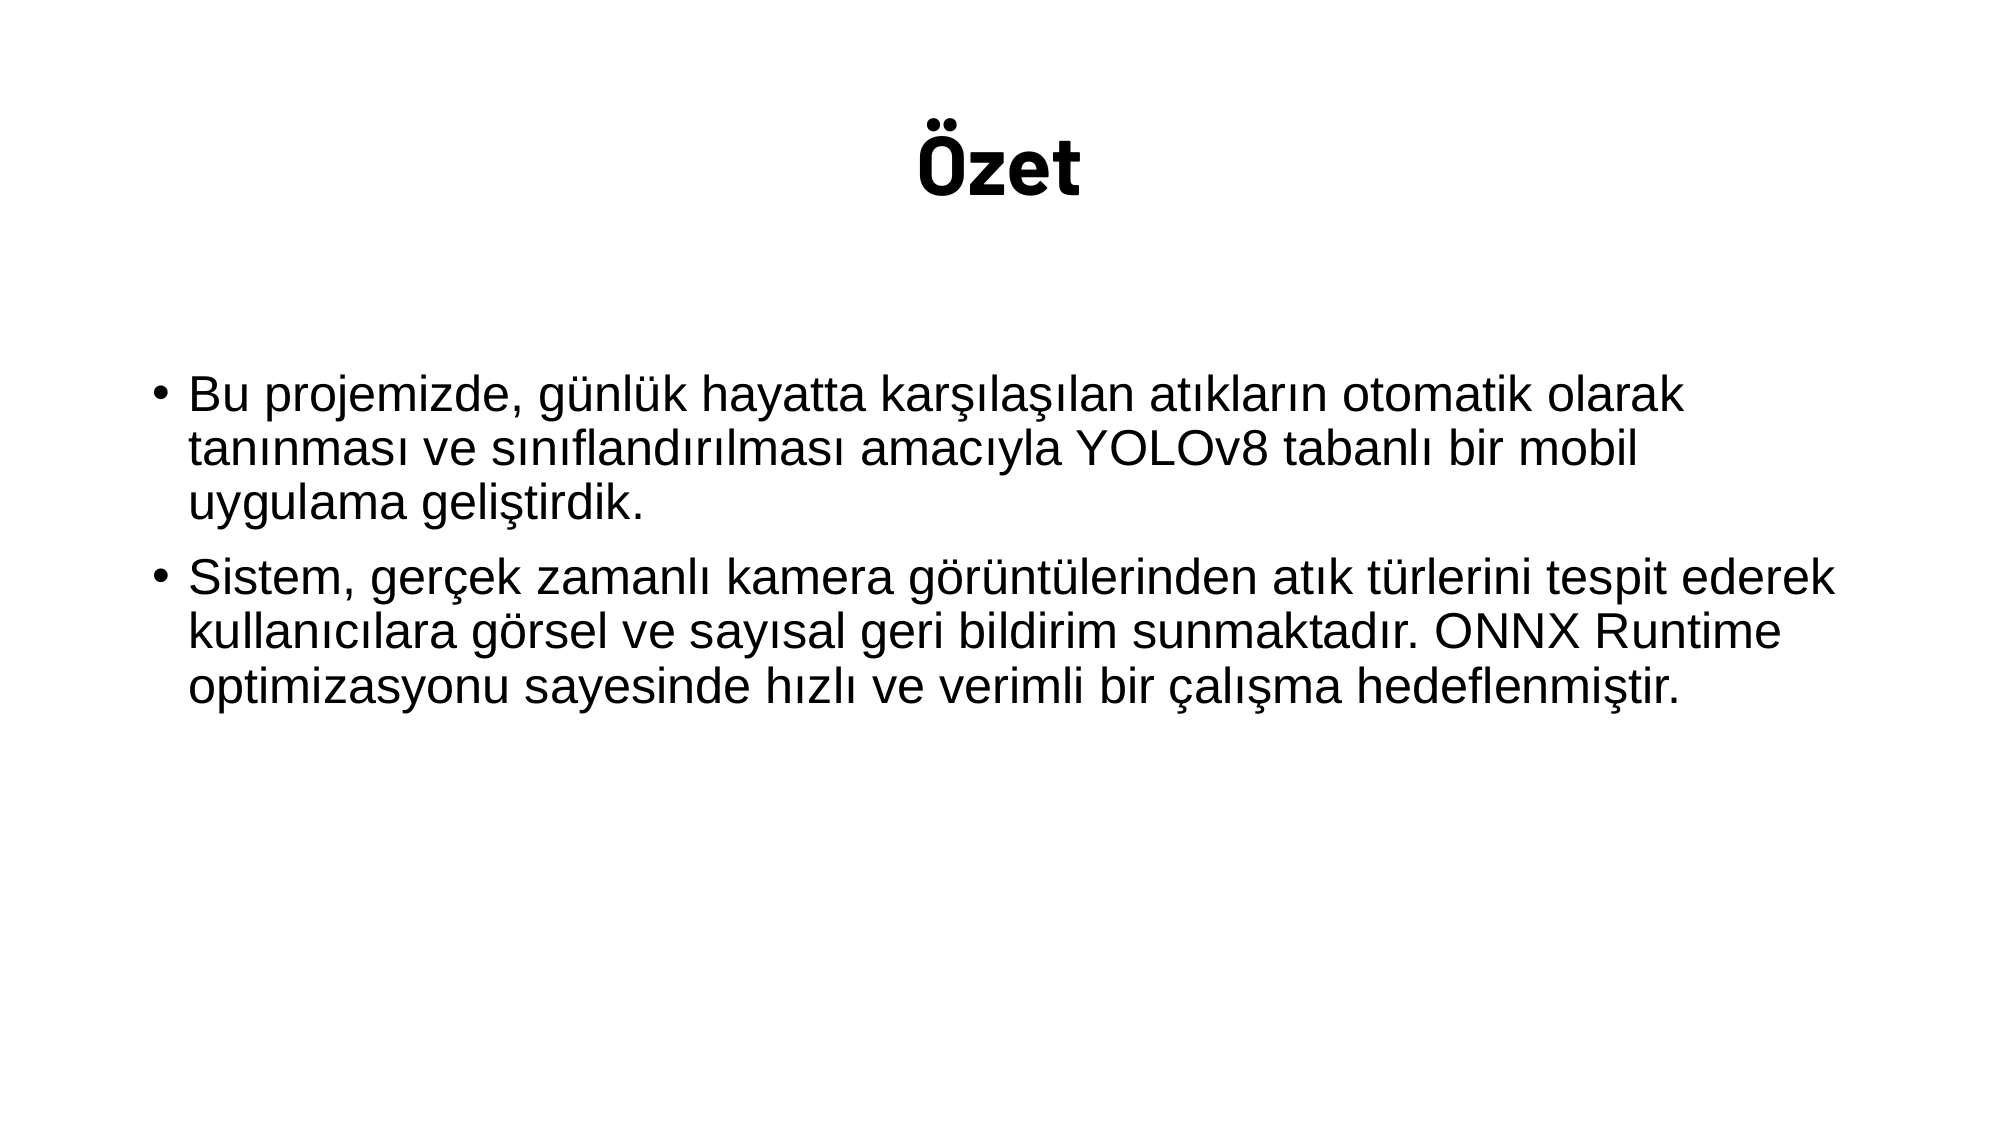

# Özet
Bu projemizde, günlük hayatta karşılaşılan atıkların otomatik olarak tanınması ve sınıflandırılması amacıyla YOLOv8 tabanlı bir mobil uygulama geliştirdik.
Sistem, gerçek zamanlı kamera görüntülerinden atık türlerini tespit ederek kullanıcılara görsel ve sayısal geri bildirim sunmaktadır. ONNX Runtime optimizasyonu sayesinde hızlı ve verimli bir çalışma hedeflenmiştir.